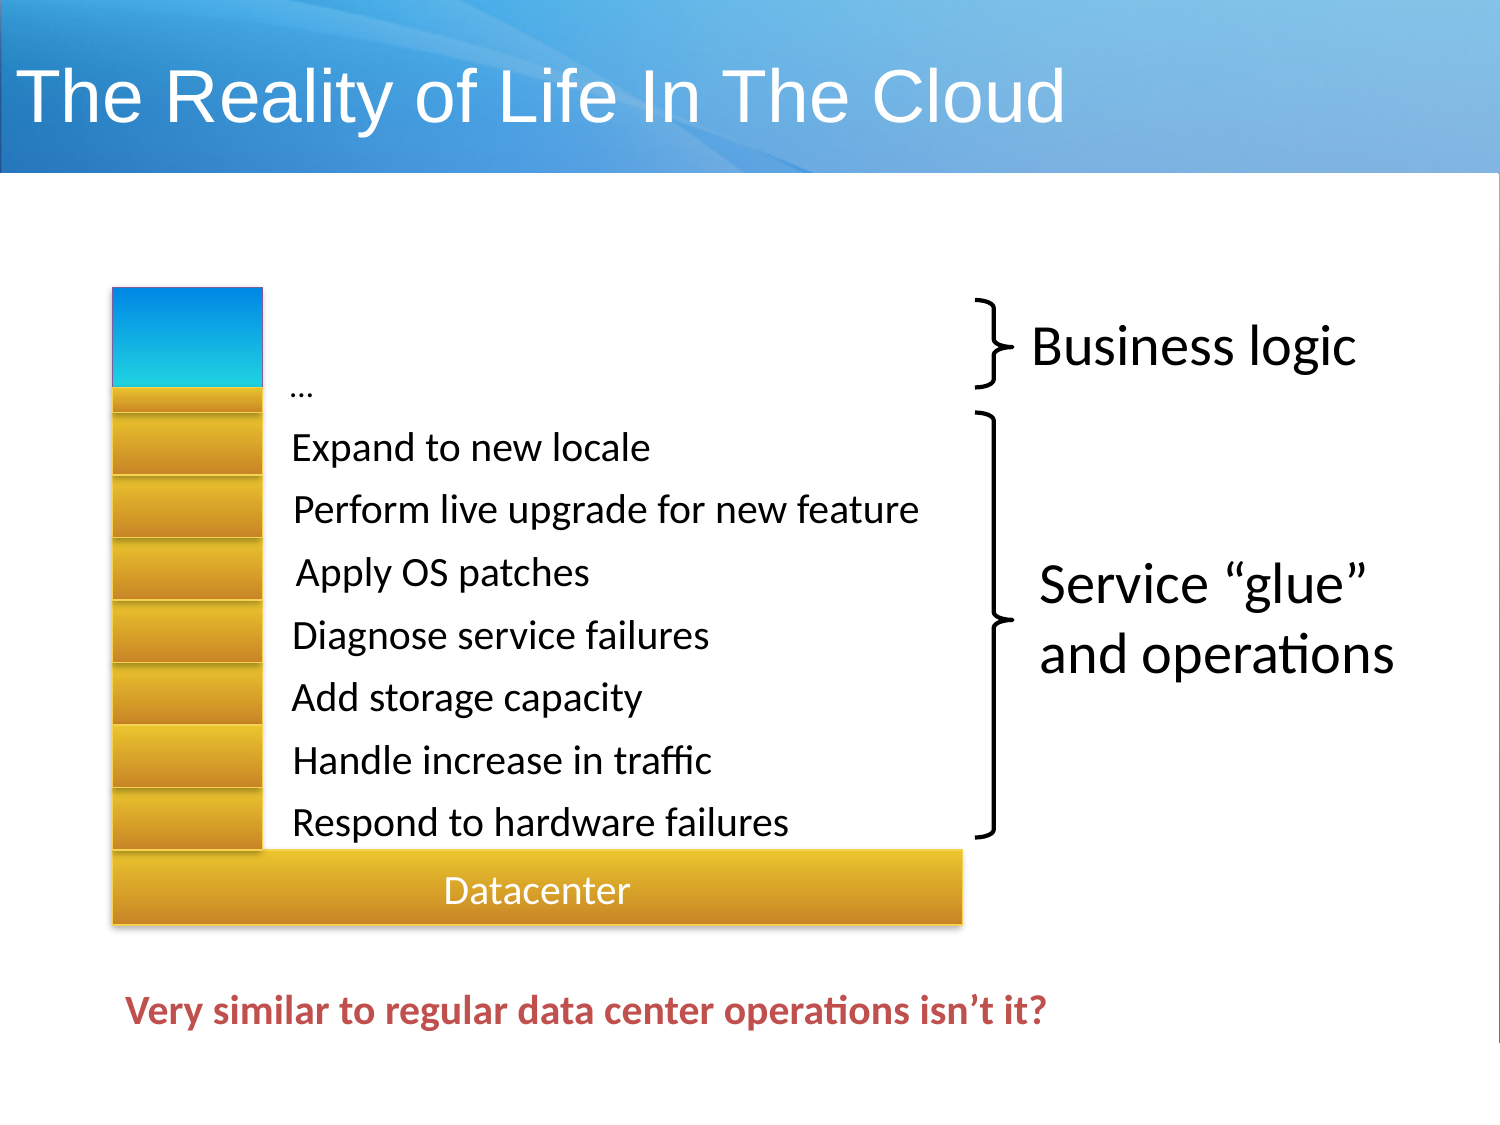

The Reality of Life In The Cloud

Business logic
…

Service “glue”
and operations

Expand to new locale

Perform live upgrade for new feature

Apply OS patches

Diagnose service failures

Add storage capacity

Handle increase in traffic

Respond to hardware failures
Datacenter
Very similar to regular data center operations isn’t it?